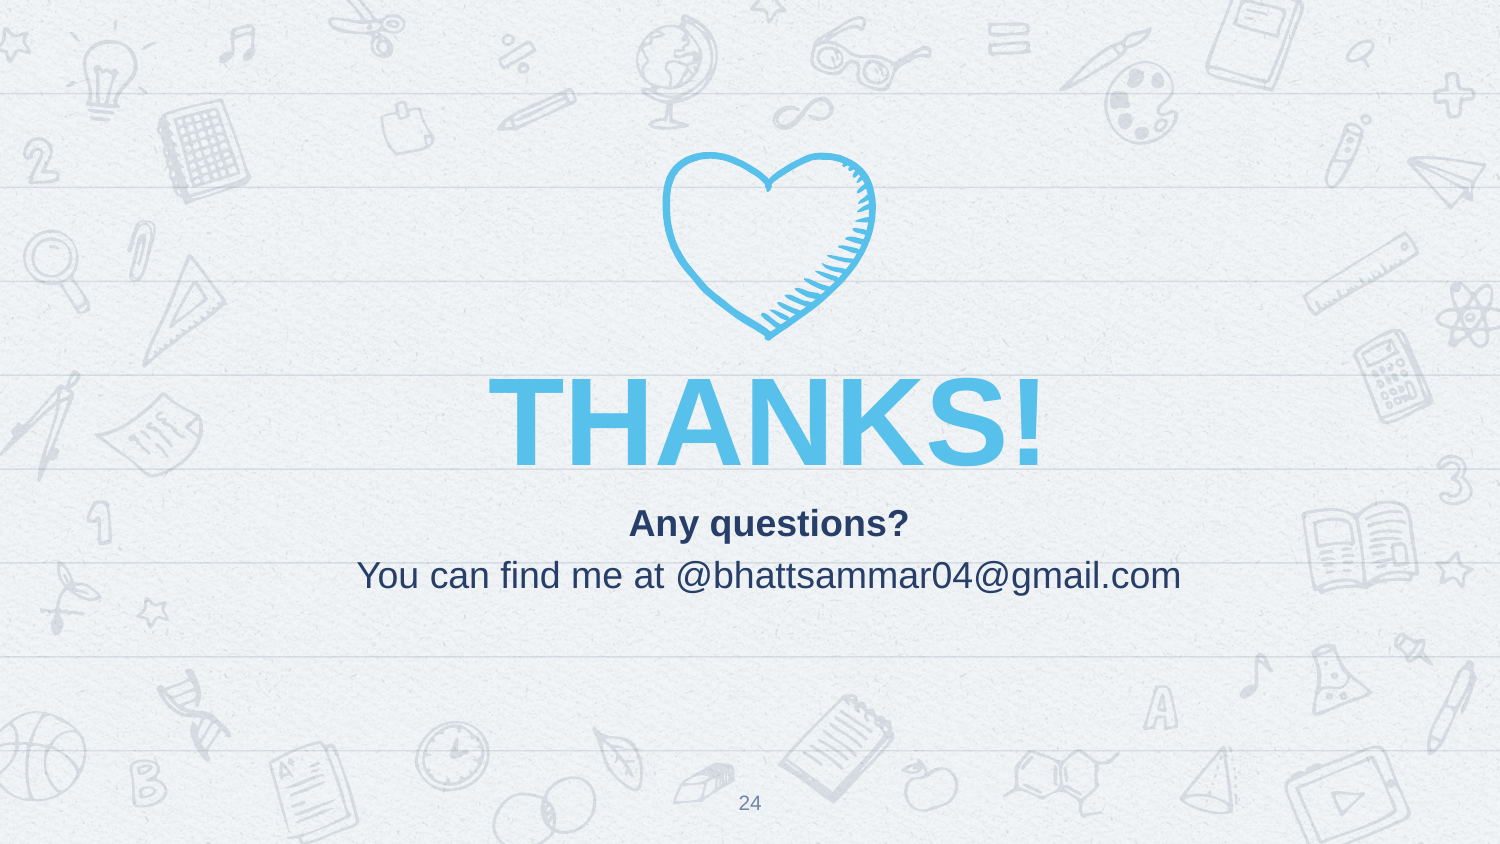

THANKS!
Any questions?
You can find me at @bhattsammar04@gmail.com
24